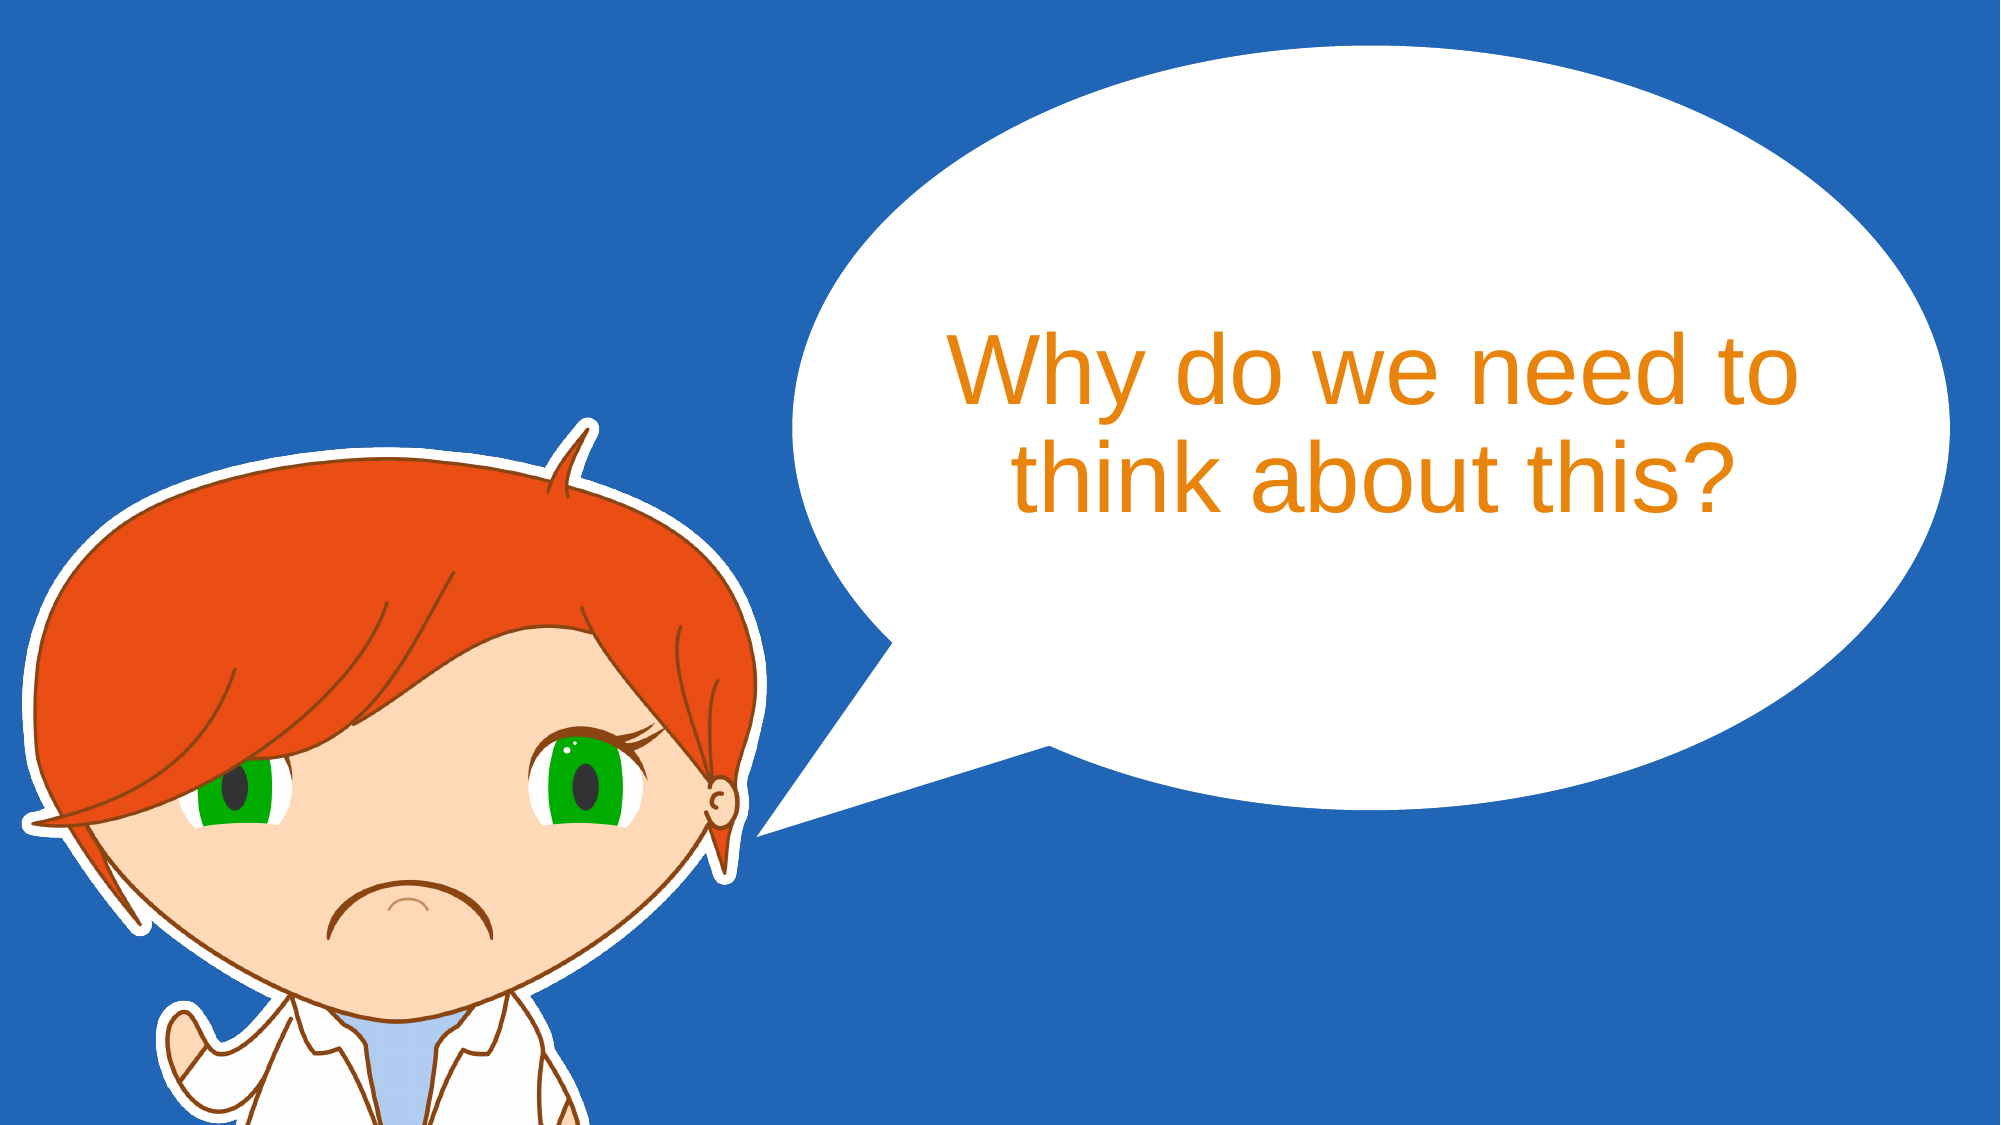

Why do we need to think about this?